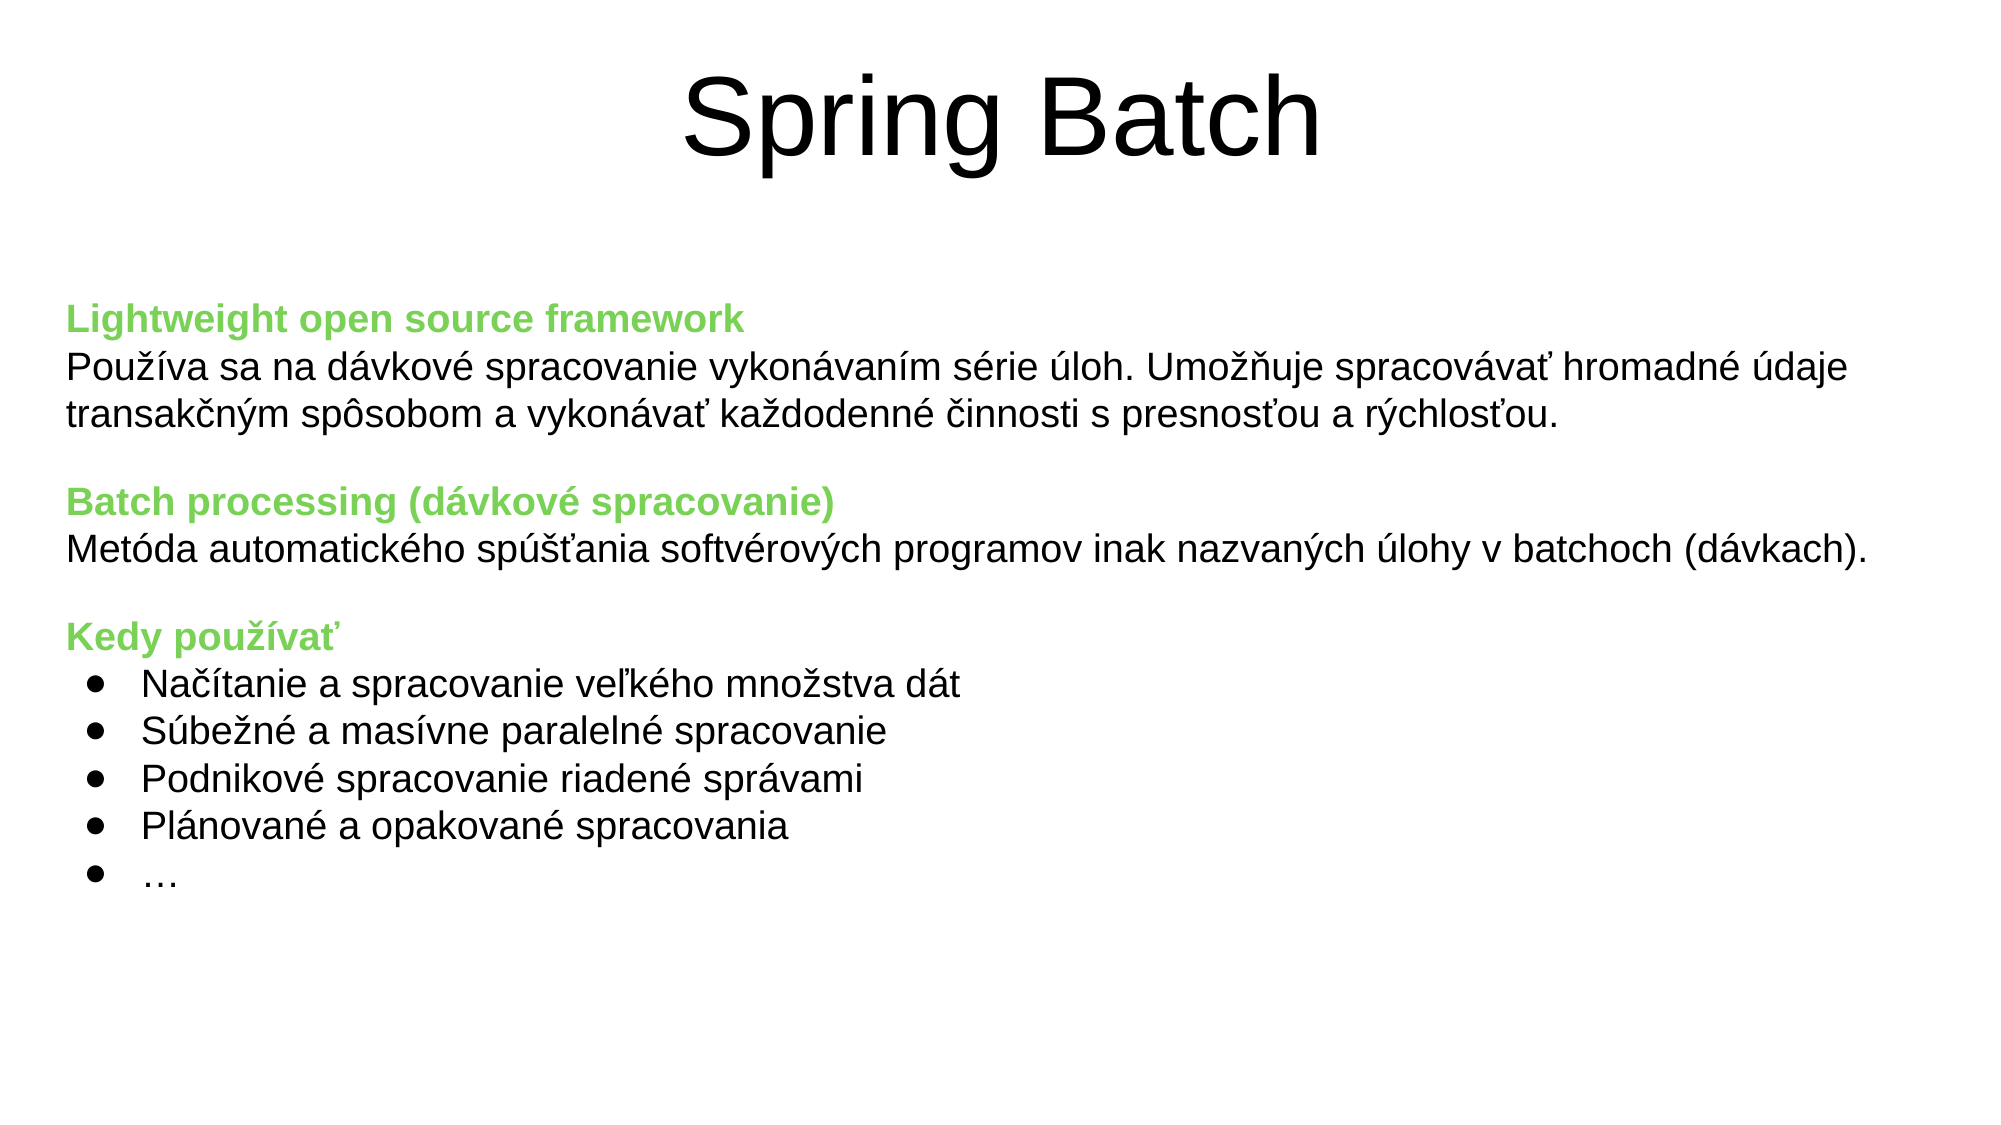

Spring Batch
Lightweight open source framework
Používa sa na dávkové spracovanie vykonávaním série úloh. Umožňuje spracovávať hromadné údaje transakčným spôsobom a vykonávať každodenné činnosti s presnosťou a rýchlosťou.

Batch processing (dávkové spracovanie)
Metóda automatického spúšťania softvérových programov inak nazvaných úlohy v batchoch (dávkach).

Kedy používať
Načítanie a spracovanie veľkého množstva dát
Súbežné a masívne paralelné spracovanie
Podnikové spracovanie riadené správami
Plánované a opakované spracovania
…